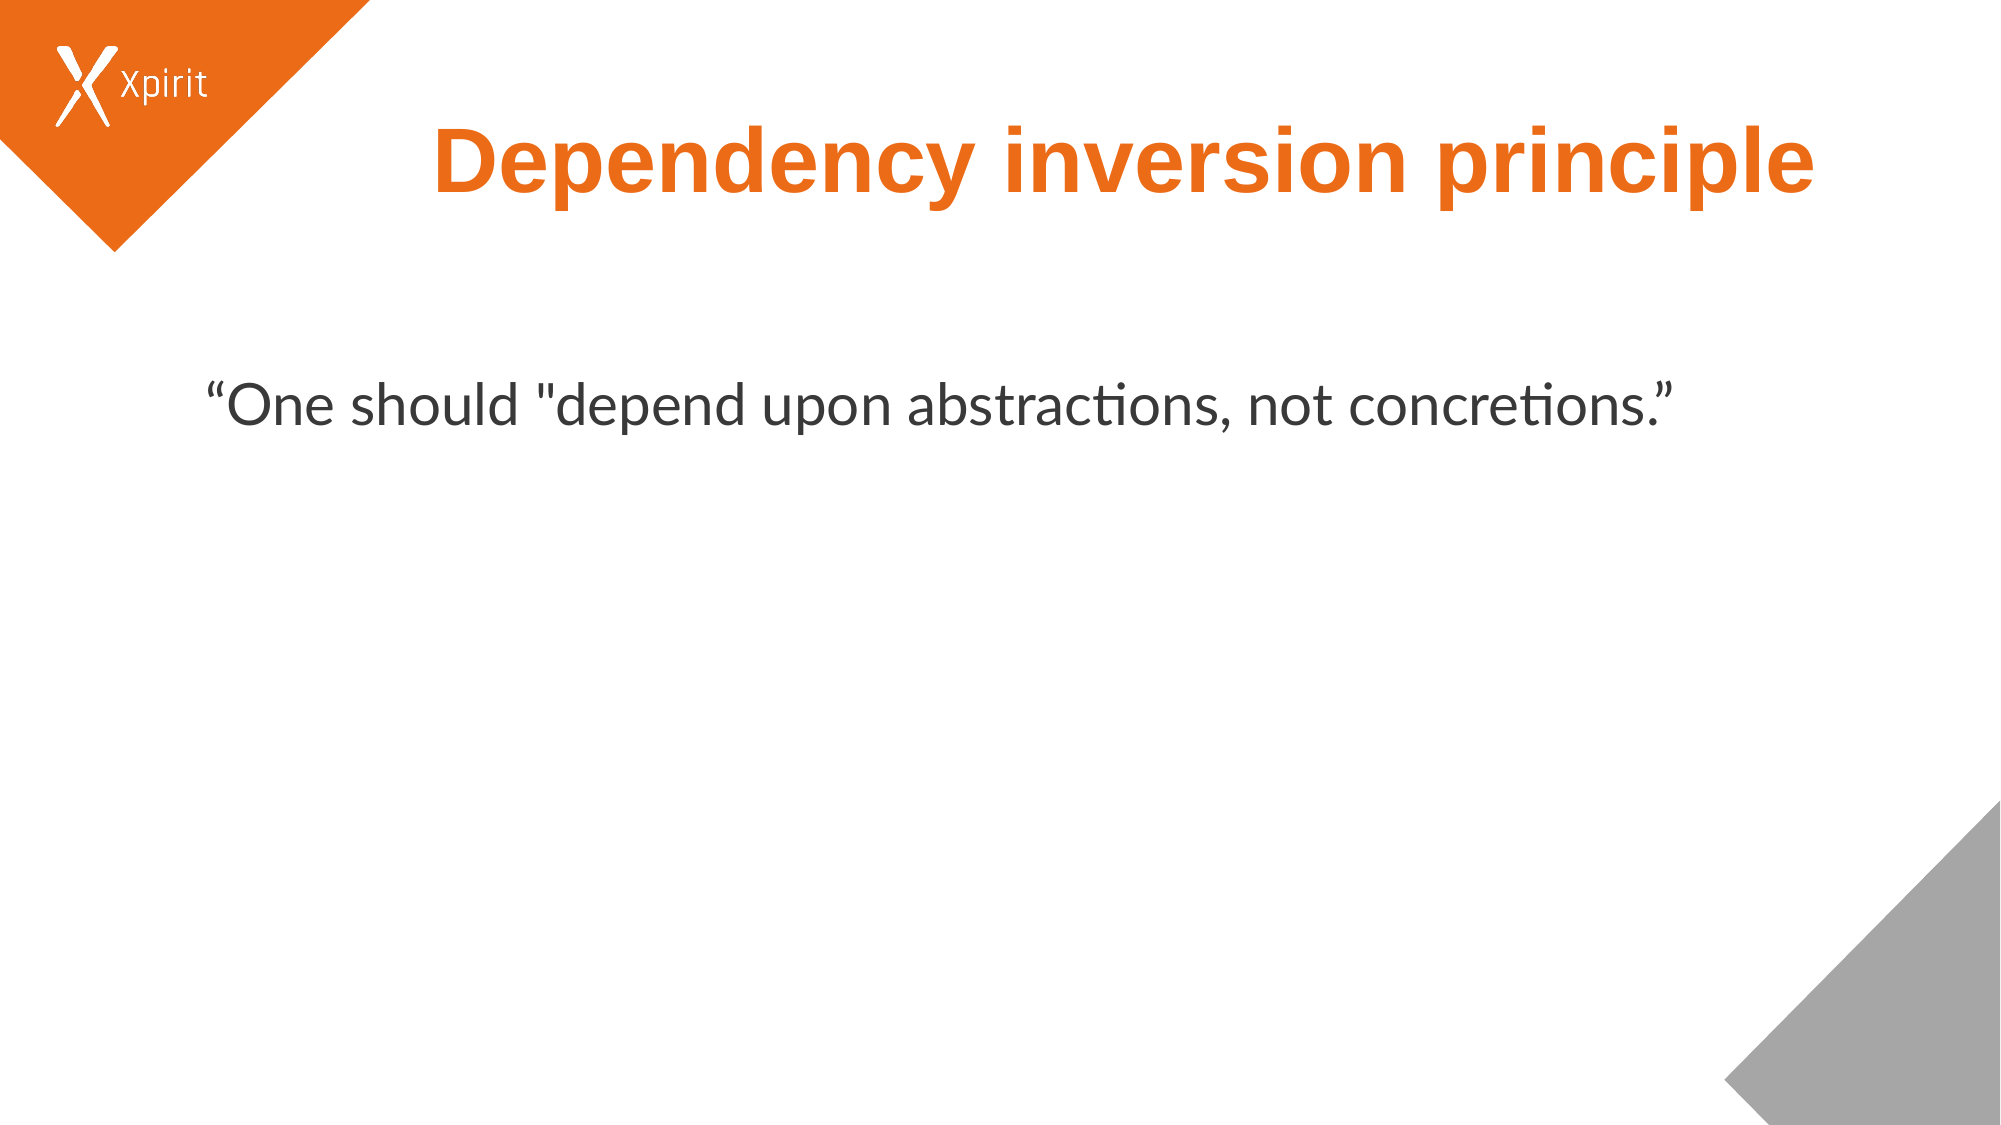

# Dependency inversion principle
“One should "depend upon abstractions, not concretions.”
37